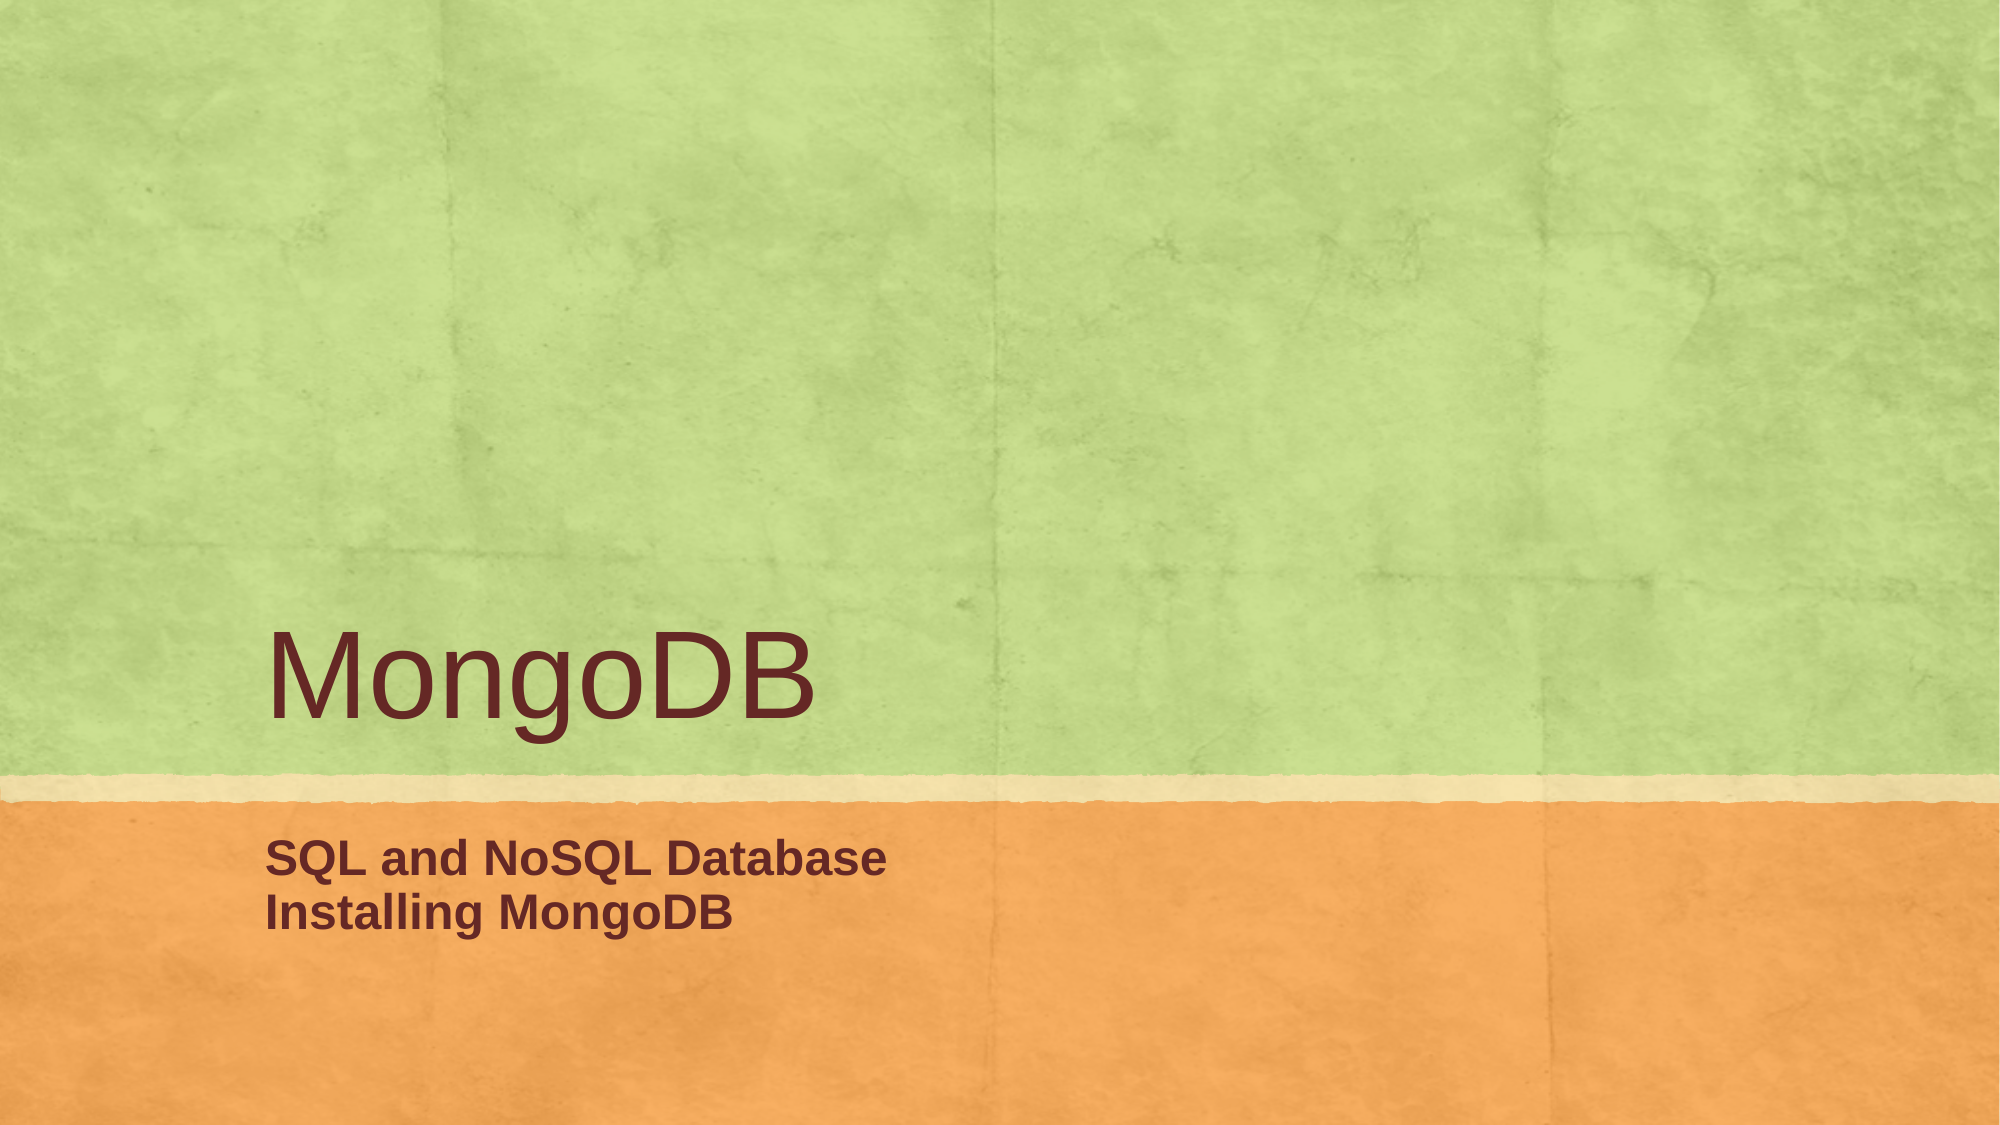

# MongoDB
SQL and NoSQL Database
Installing MongoDB